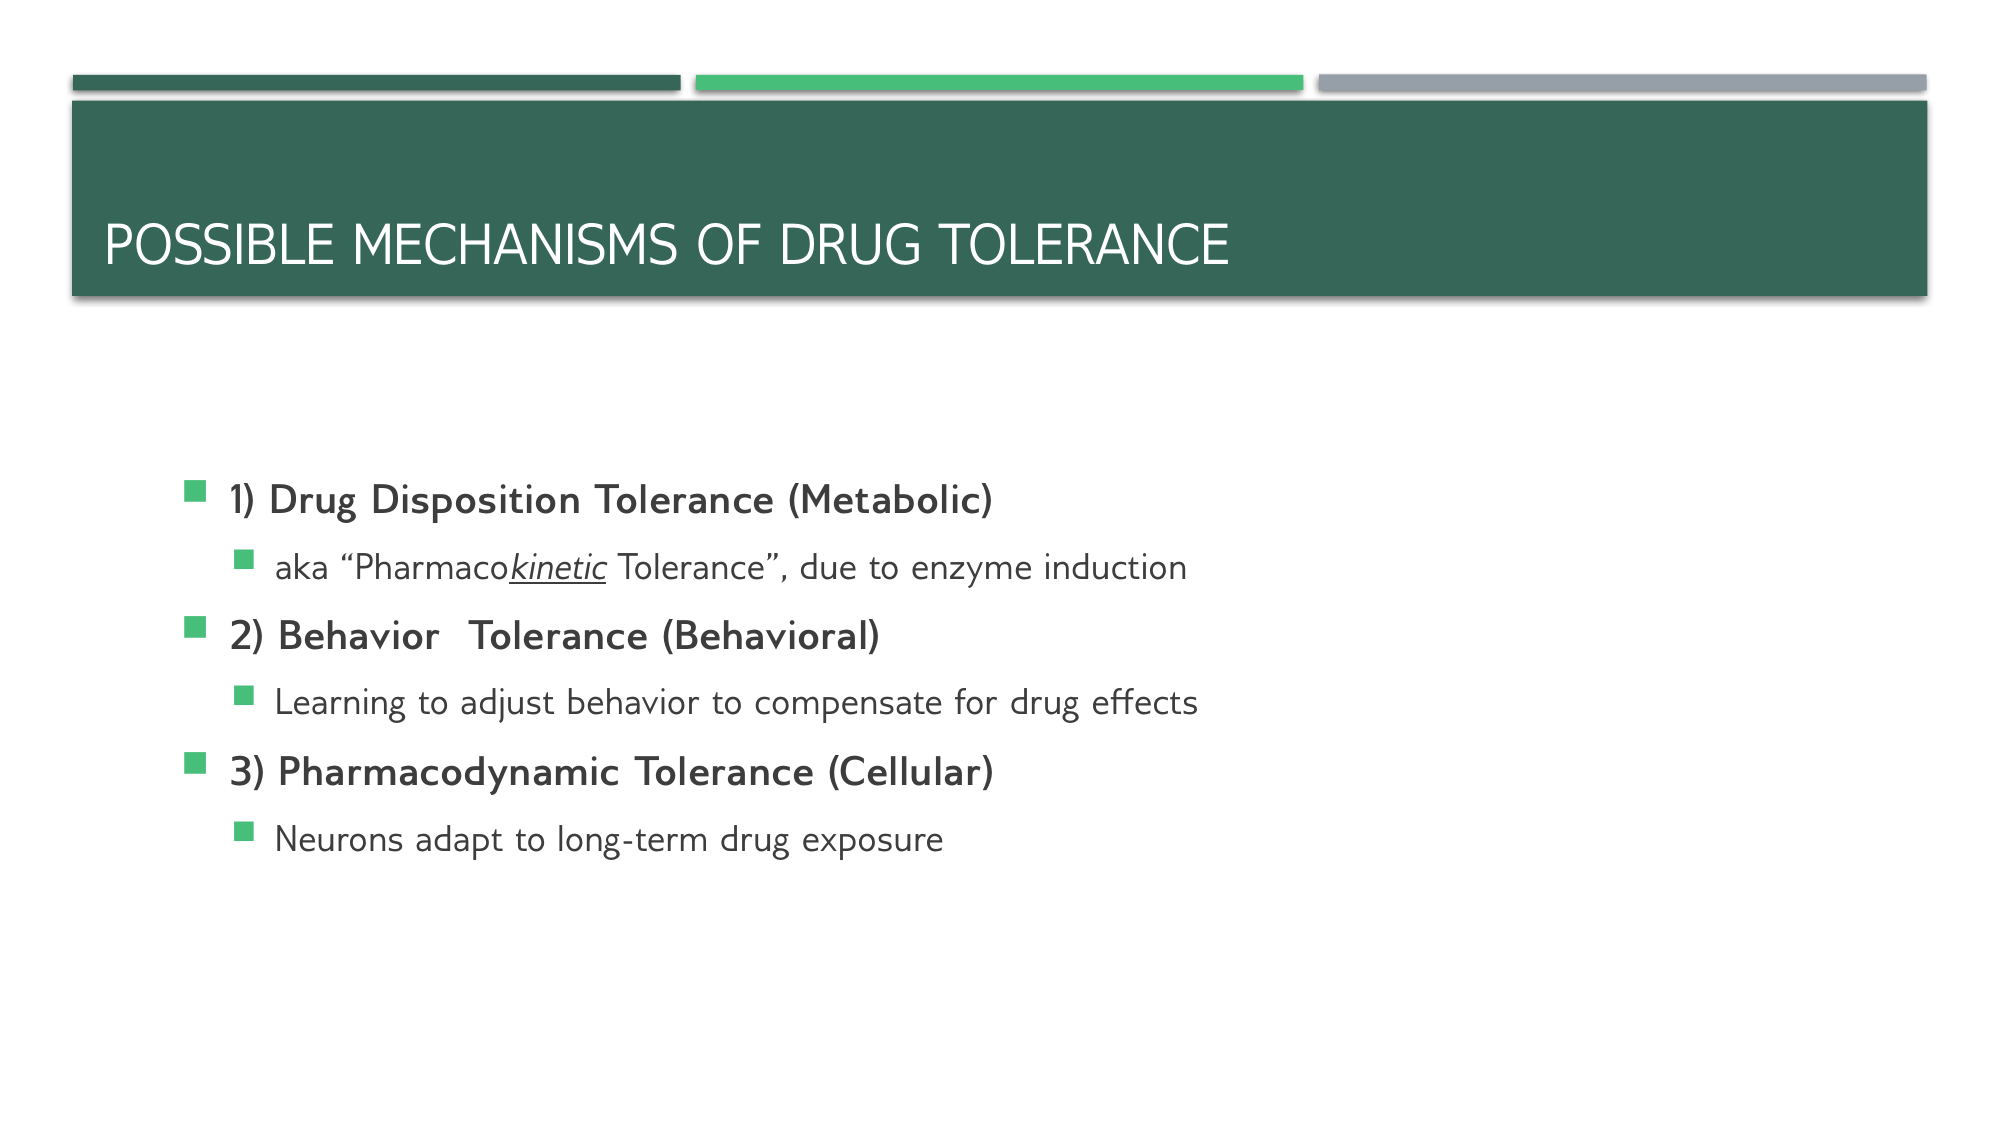

# Possible Mechanisms of Drug Tolerance

1) Drug Disposition Tolerance (Metabolic)
aka “Pharmacokinetic Tolerance”, due to enzyme induction
2) Behavior  Tolerance (Behavioral)
Learning to adjust behavior to compensate for drug effects
3) Pharmacodynamic Tolerance (Cellular)
Neurons adapt to long-term drug exposure